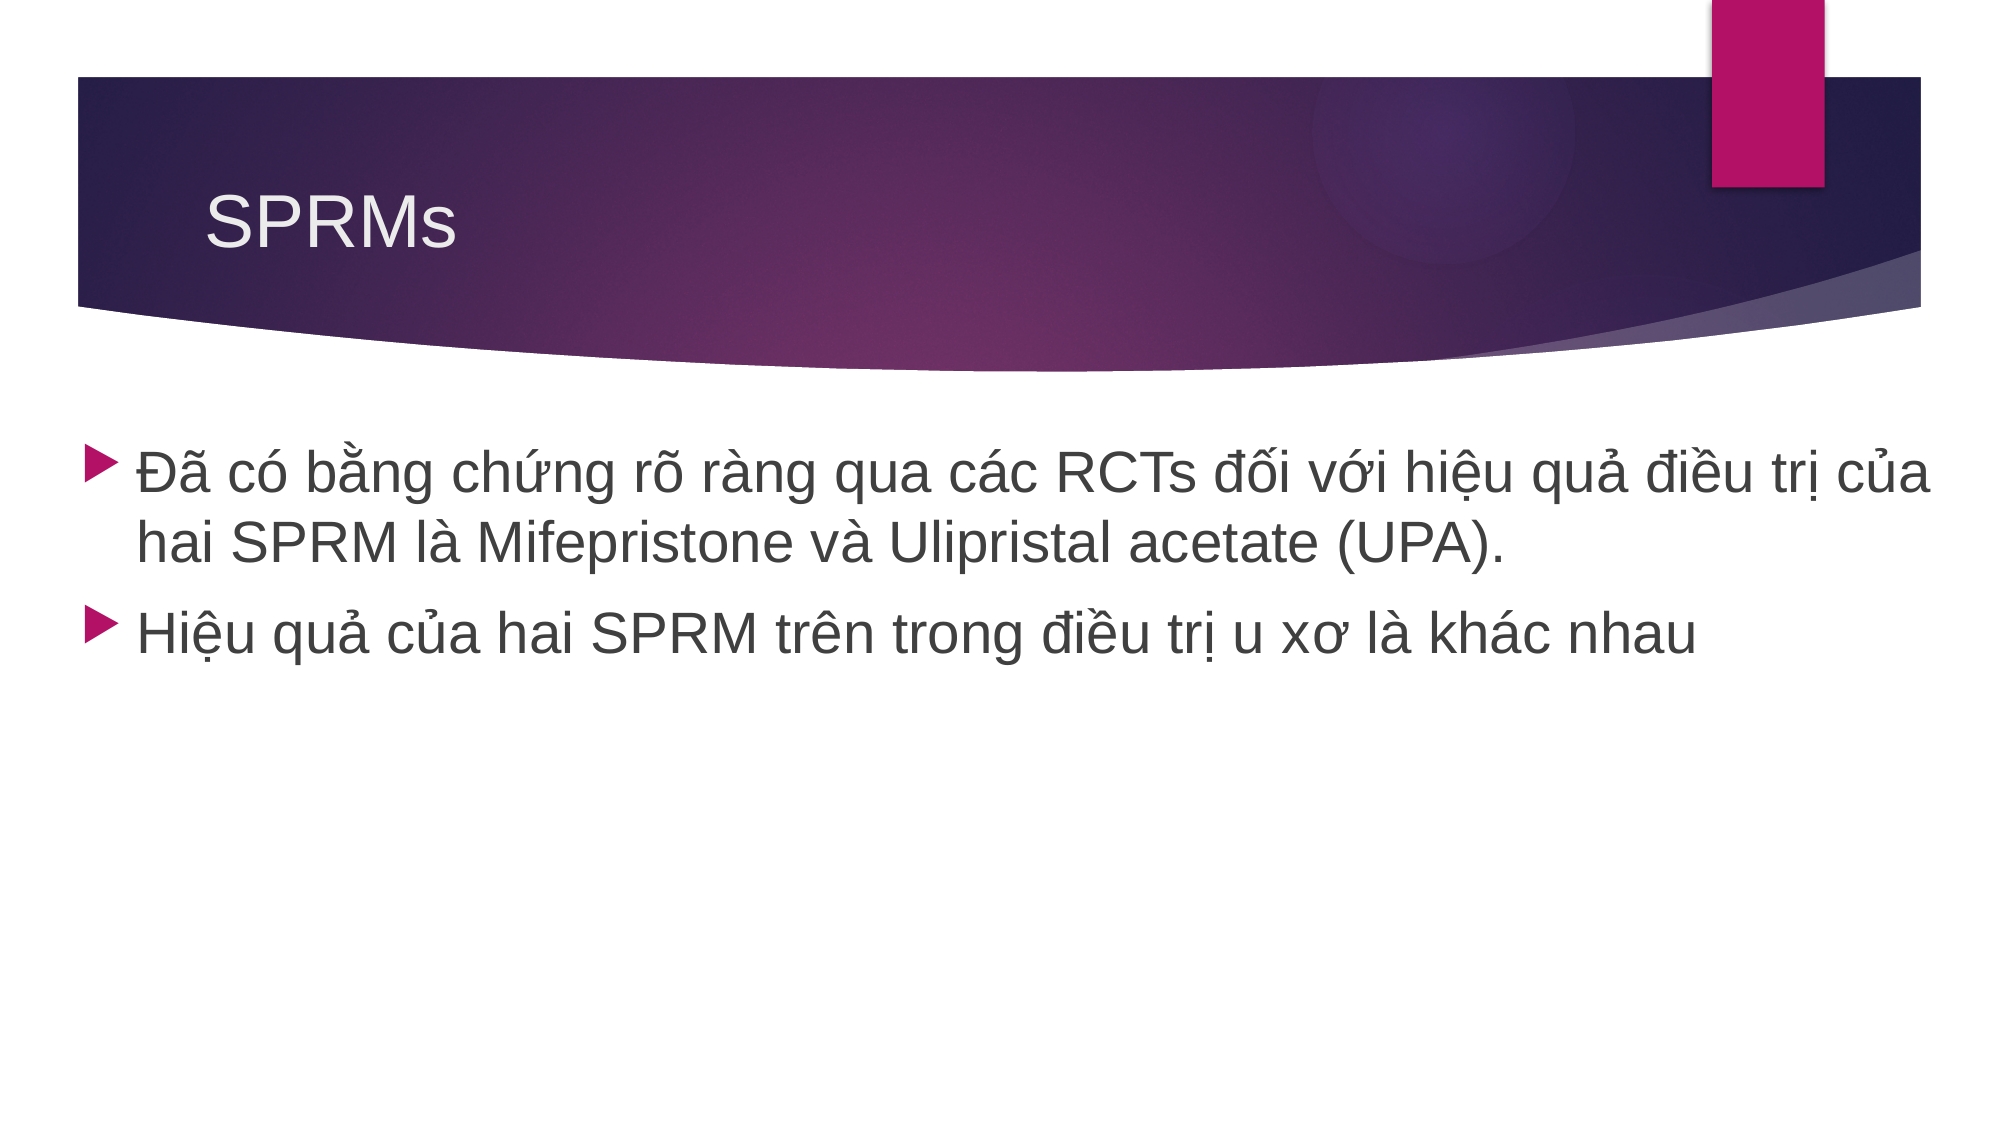

# SPRMs
Đã có bằng chứng rõ ràng qua các RCTs đối với hiệu quả điều trị của hai SPRM là Mifepristone và Ulipristal acetate (UPA).
Hiệu quả của hai SPRM trên trong điều trị u xơ là khác nhau